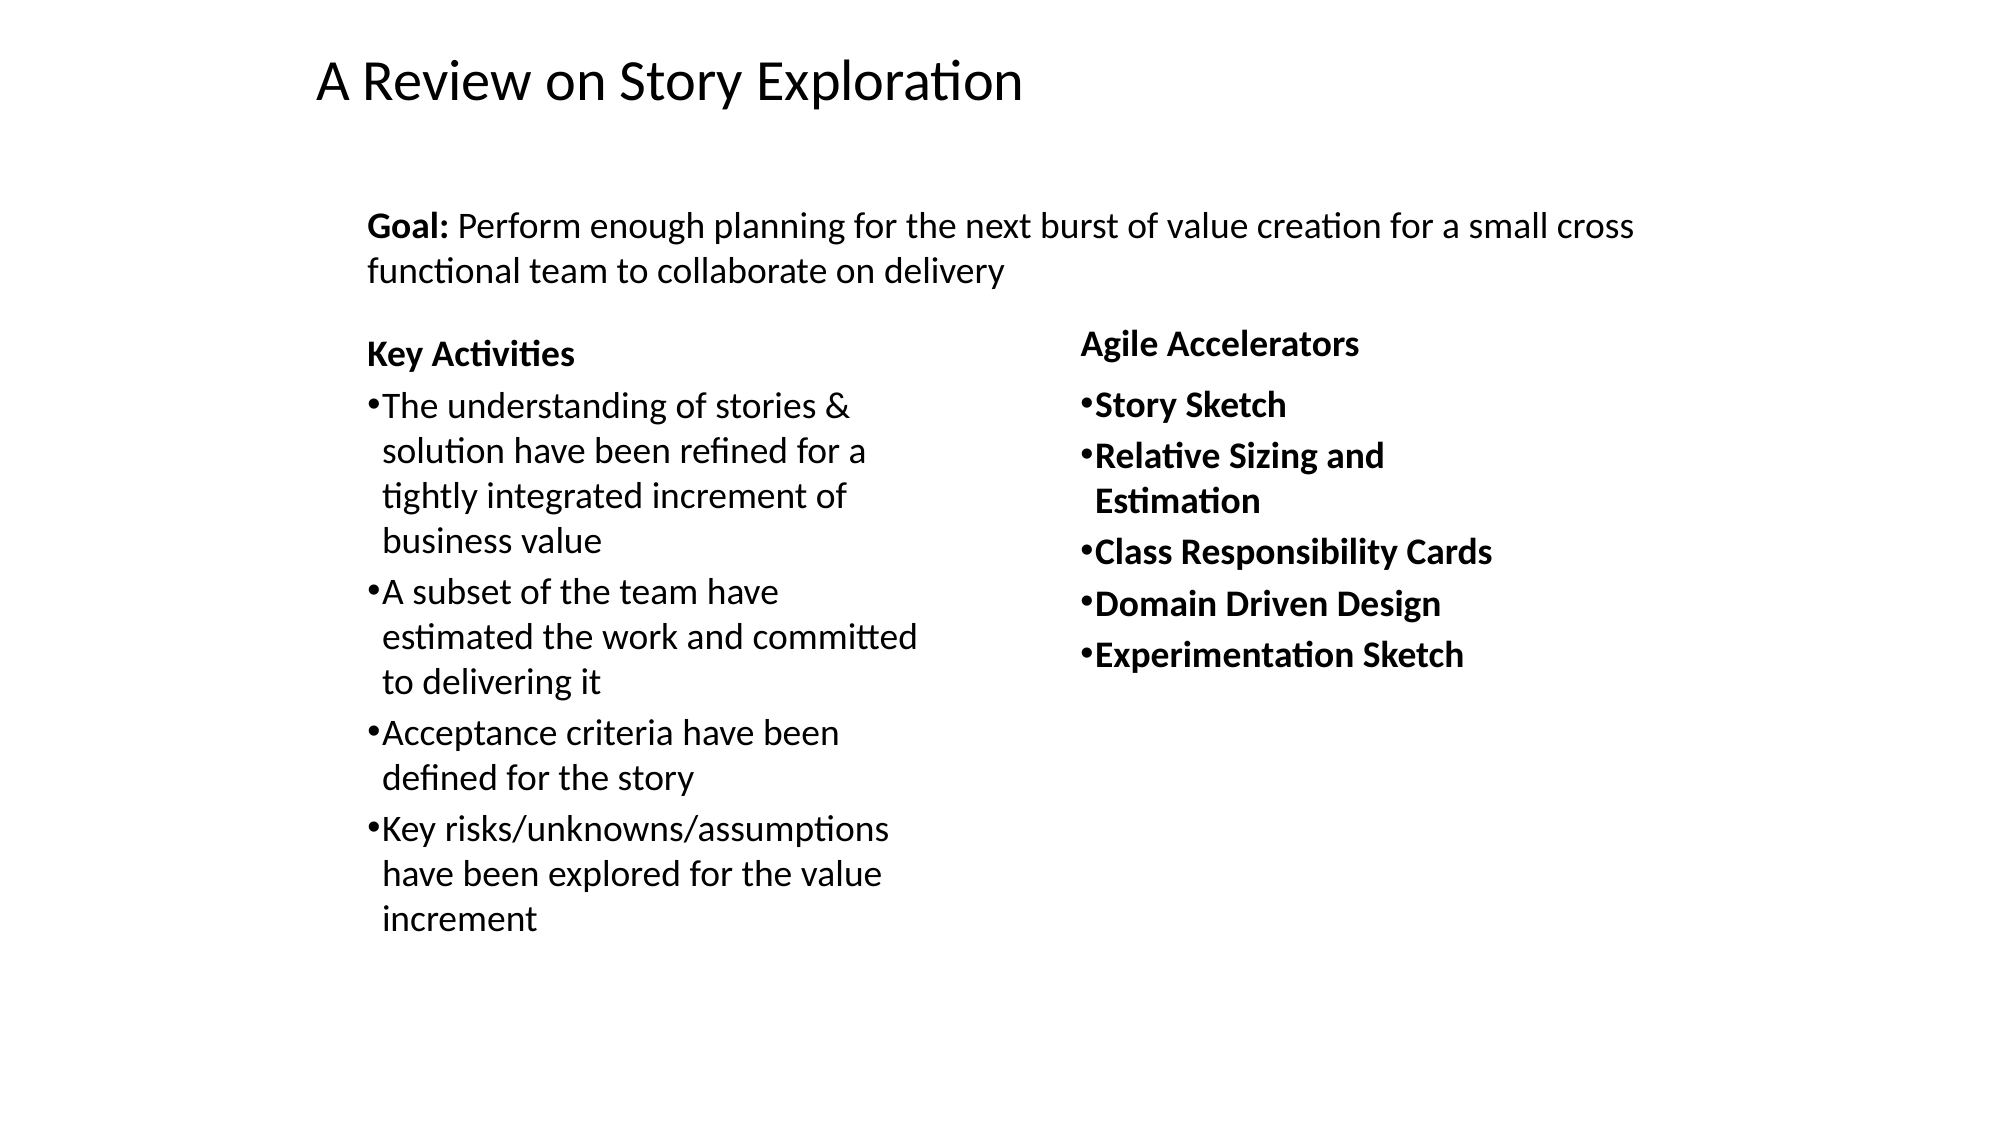

A Review on Story Exploration
Goal: Perform enough planning for the next burst of value creation for a small cross functional team to collaborate on delivery
Agile Accelerators
Key Activities
The understanding of stories & solution have been refined for a tightly integrated increment of business value
A subset of the team have estimated the work and committed to delivering it
Acceptance criteria have been defined for the story
Key risks/unknowns/assumptions have been explored for the value increment

Story Sketch
Relative Sizing and Estimation
Class Responsibility Cards
Domain Driven Design
Experimentation Sketch